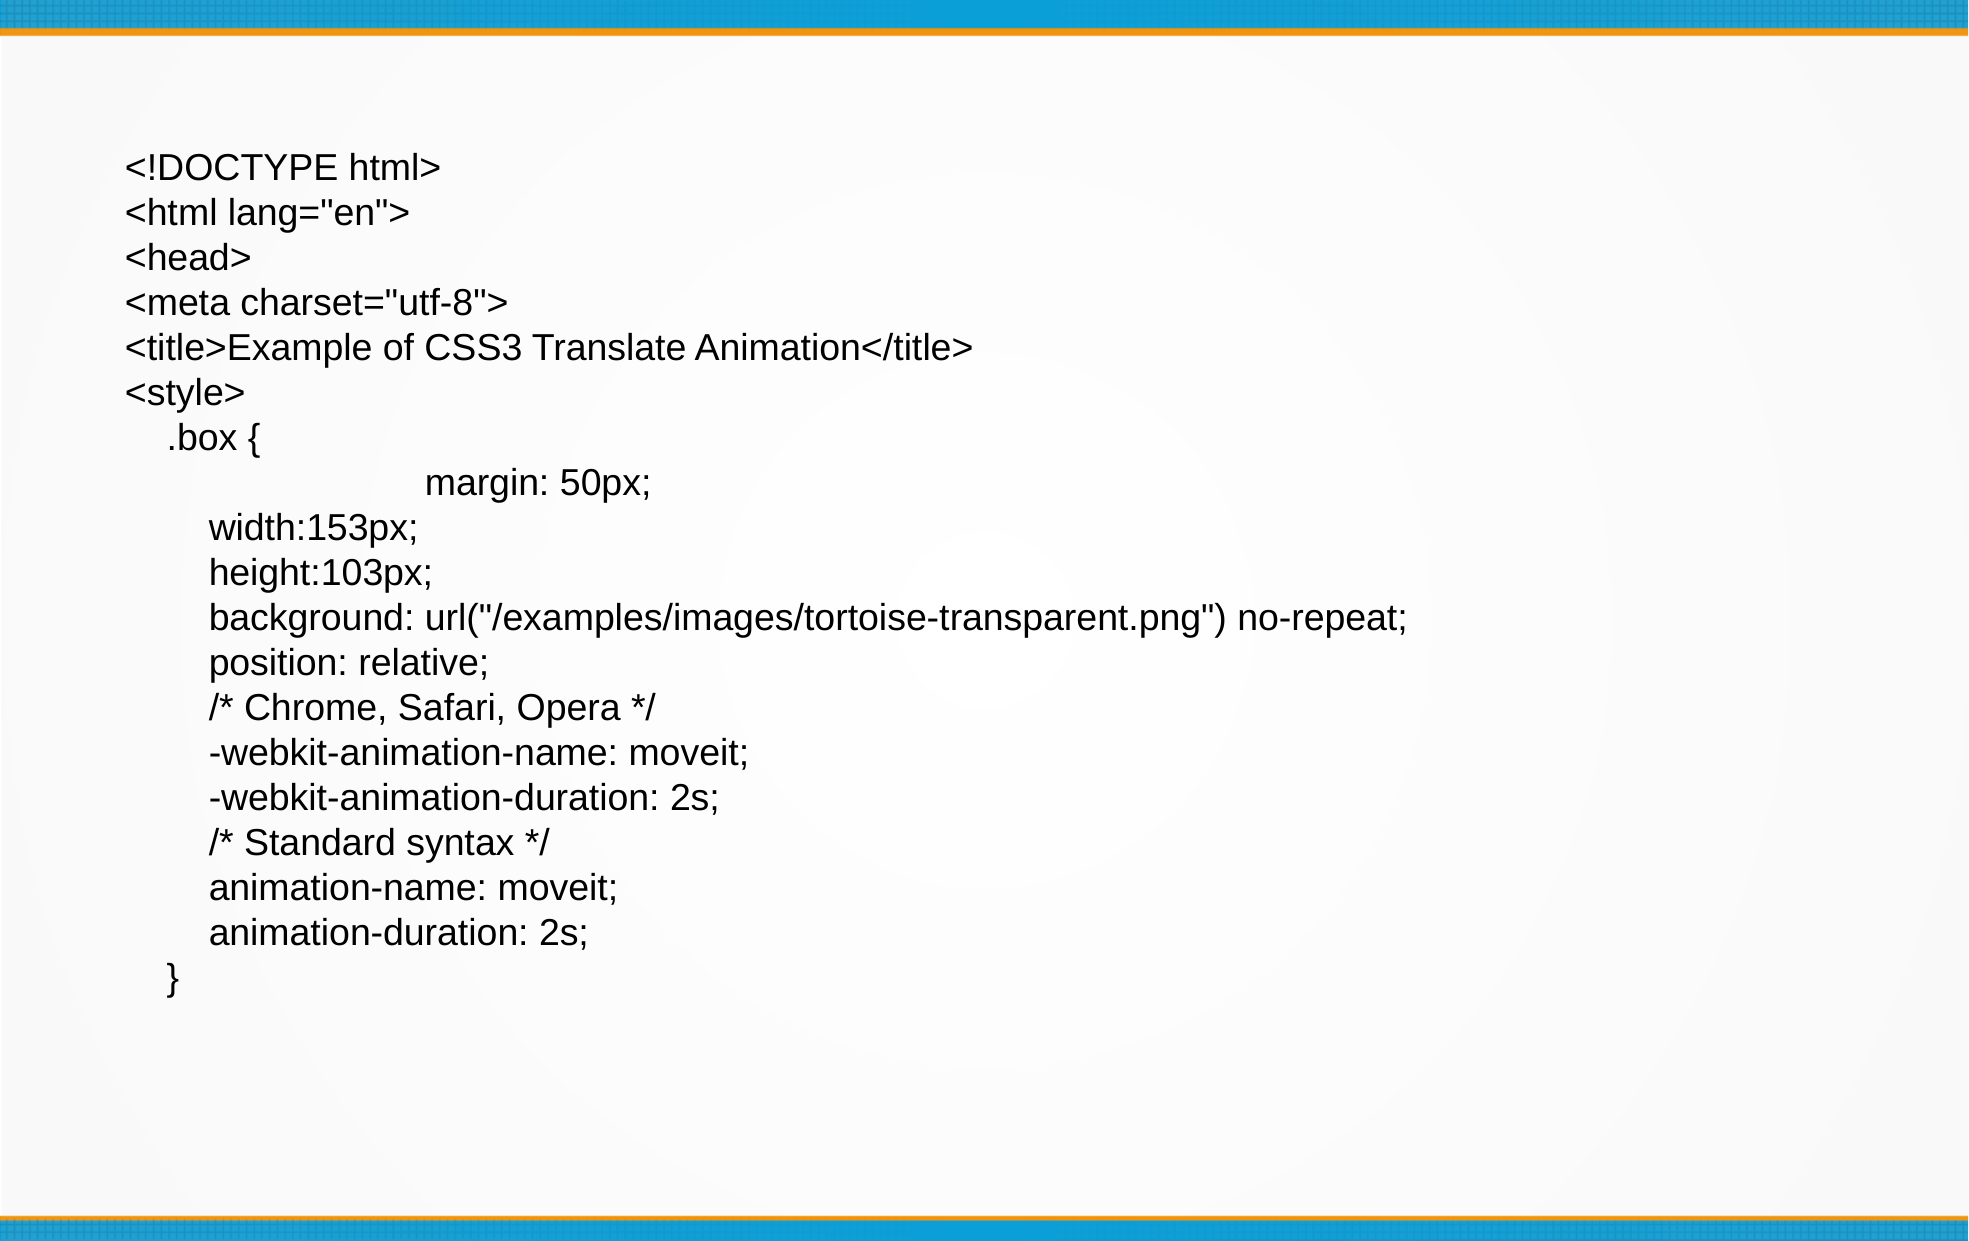

<!DOCTYPE html>
<html lang="en">
<head>
<meta charset="utf-8">
<title>Example of CSS3 Translate Animation</title>
<style>
    .box {
		margin: 50px;
        width:153px;
        height:103px;
        background: url("/examples/images/tortoise-transparent.png") no-repeat;
        position: relative;
        /* Chrome, Safari, Opera */
        -webkit-animation-name: moveit;
        -webkit-animation-duration: 2s;
        /* Standard syntax */
        animation-name: moveit;
        animation-duration: 2s;
    }